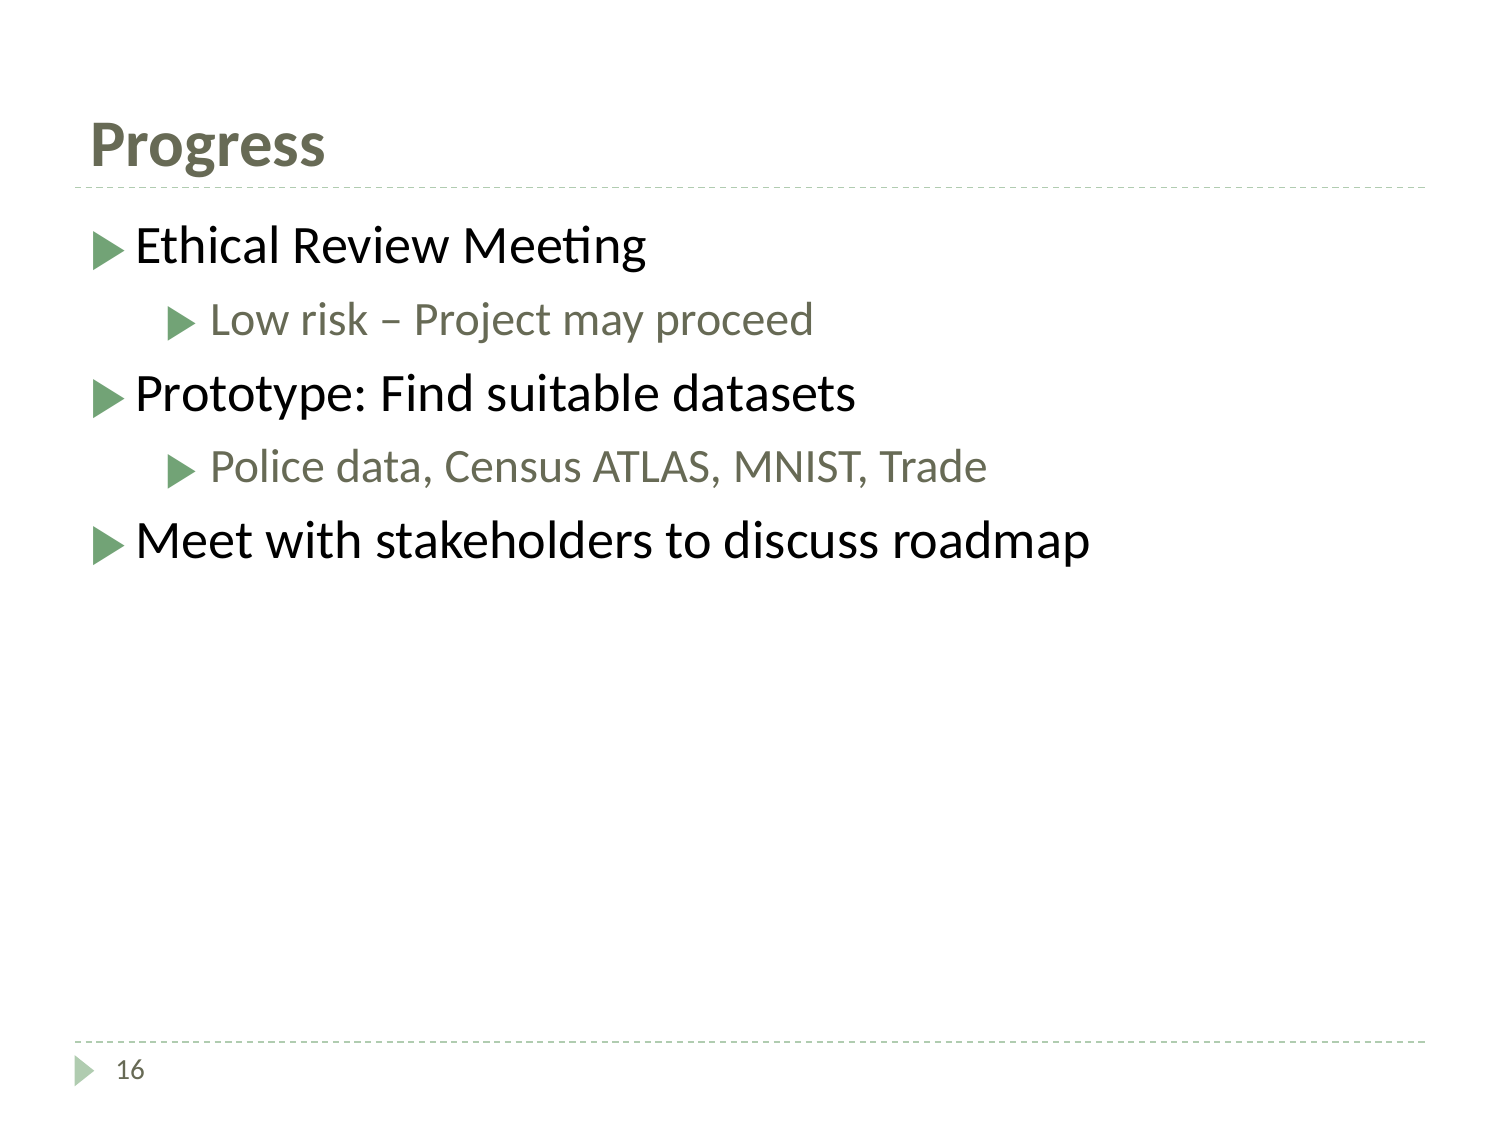

# Progress

Ethical Review Meeting
Low risk – Project may proceed
Prototype: Find suitable datasets
Police data, Census ATLAS, MNIST, Trade
Meet with stakeholders to discuss roadmap

16